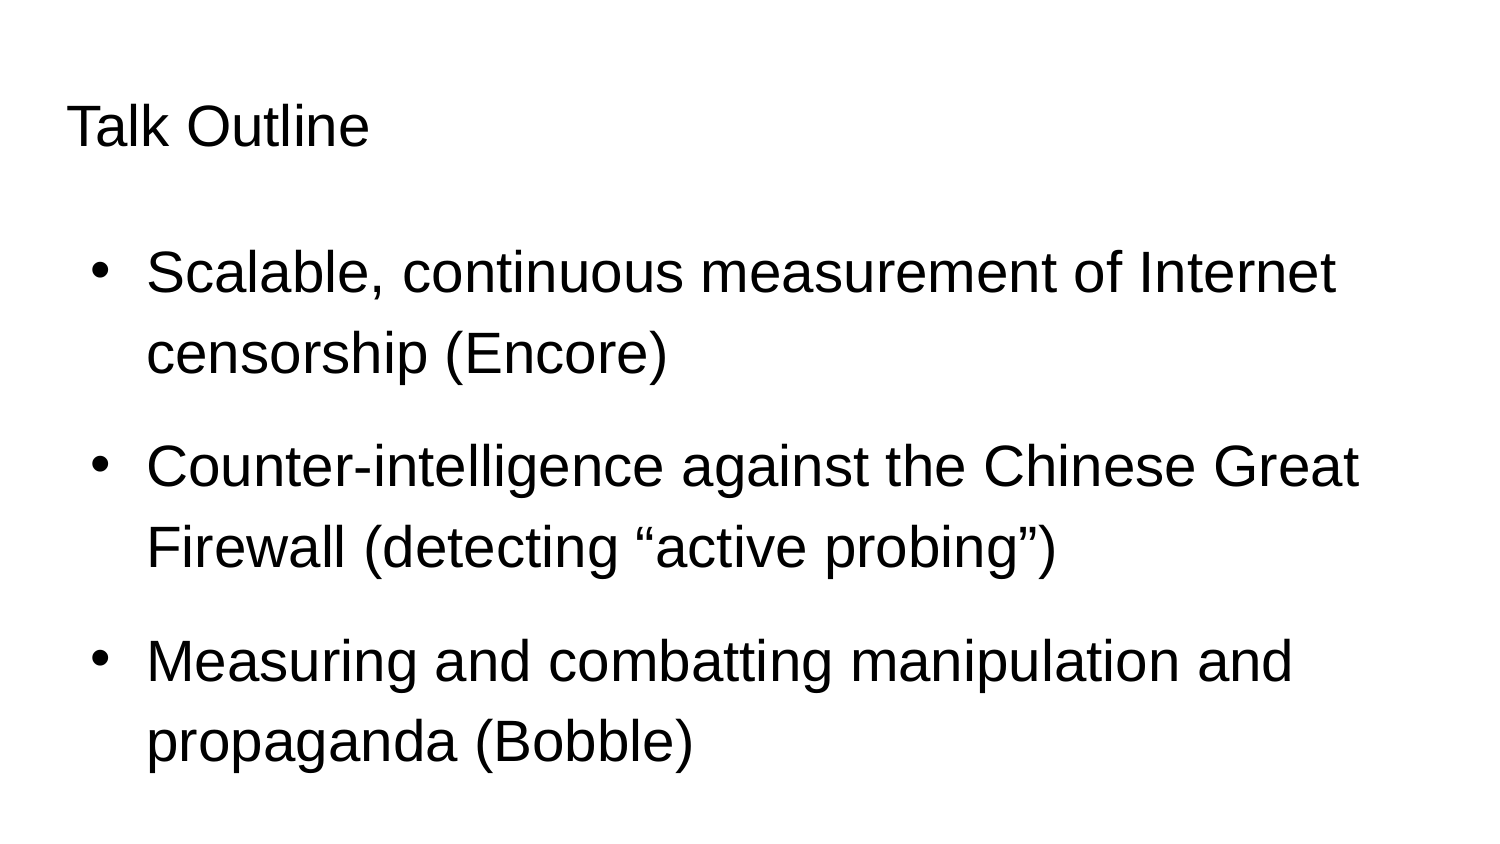

# Talk Outline
Scalable, continuous measurement of Internet censorship (Encore)
Counter-intelligence against the Chinese Great Firewall (detecting “active probing”)
Measuring and combatting manipulation and propaganda (Bobble)